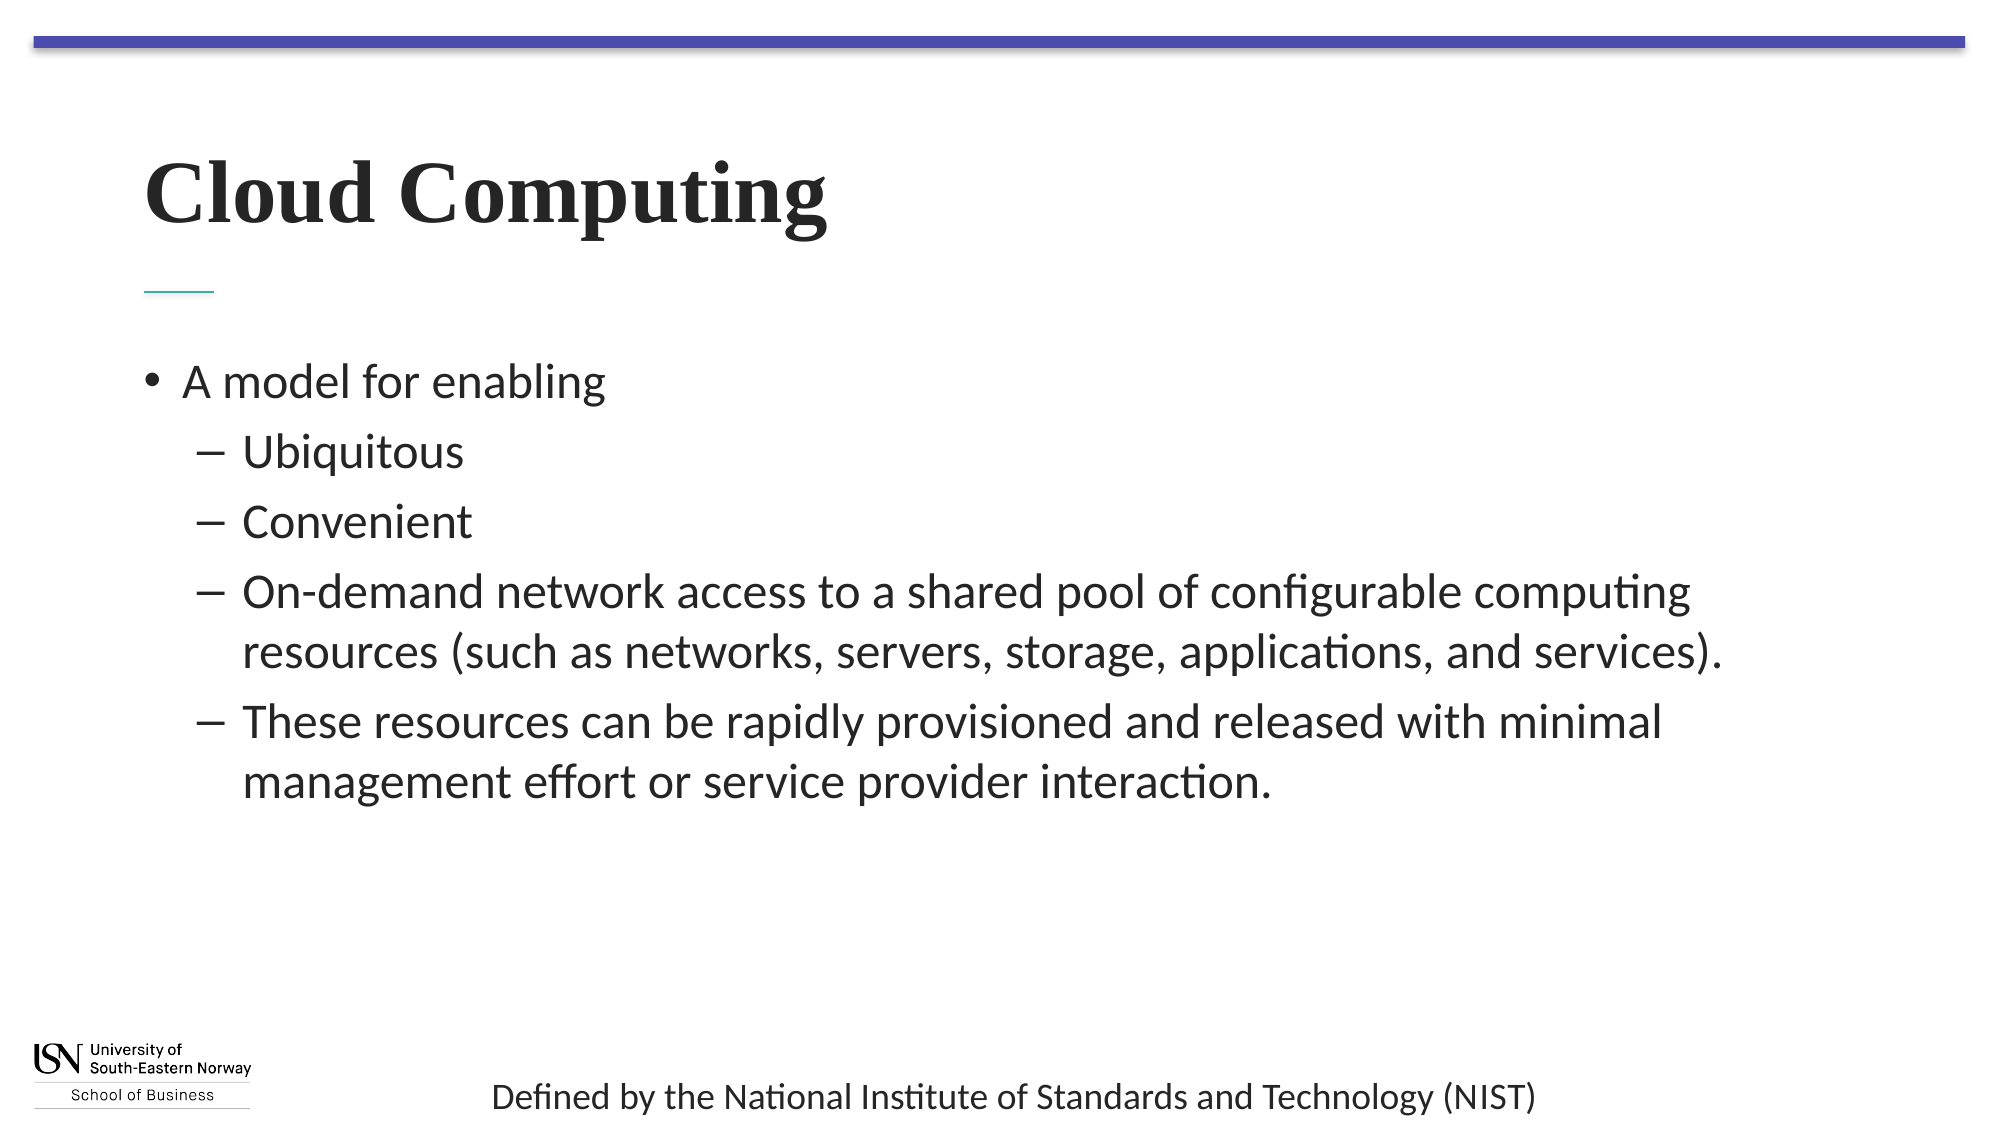

# Cloud Computing
A model for enabling
Ubiquitous
Convenient
On-demand network access to a shared pool of configurable computing resources (such as networks, servers, storage, applications, and services).
These resources can be rapidly provisioned and released with minimal management effort or service provider interaction.
Defined by the National Institute of Standards and Technology (N I S T)